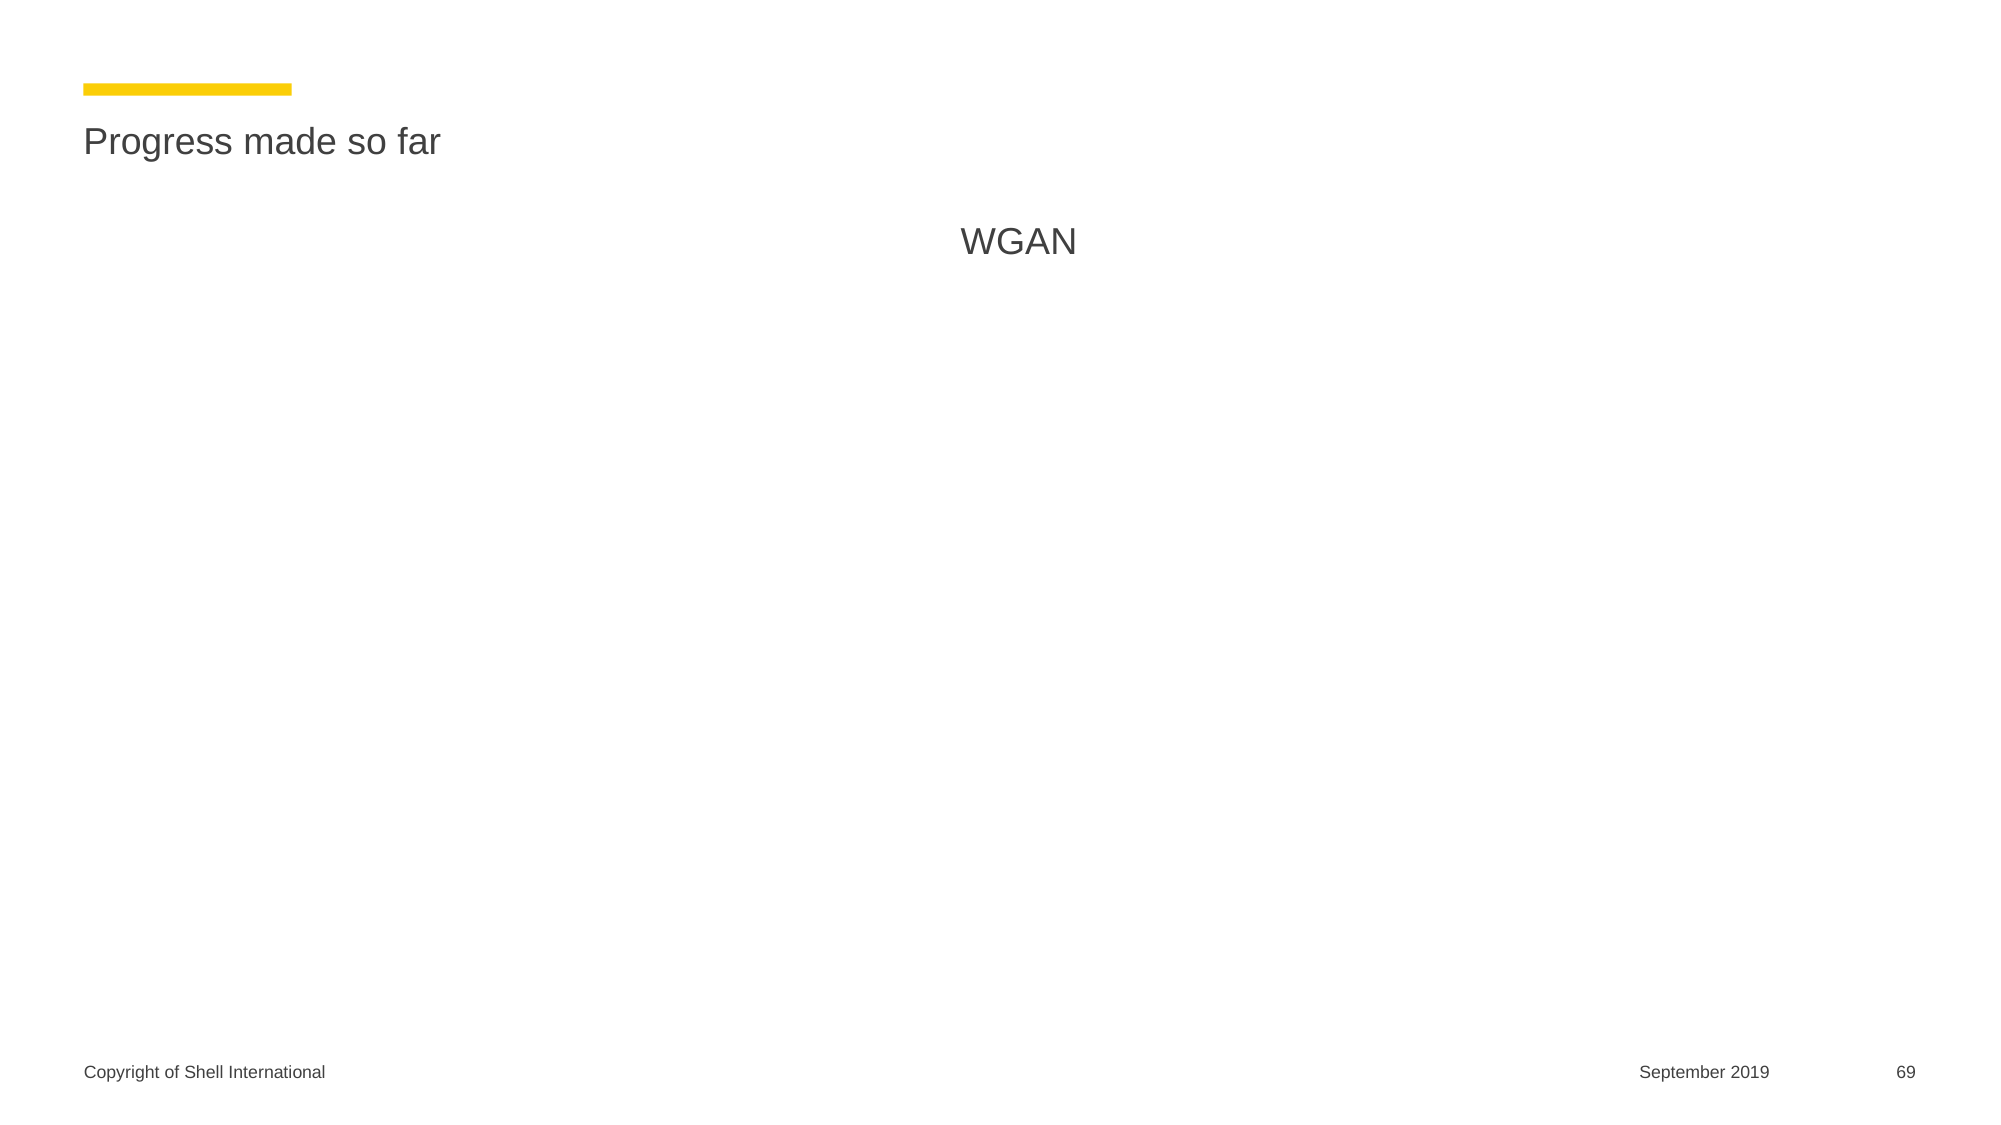

# Progress made so far
WGAN

69
September 2019